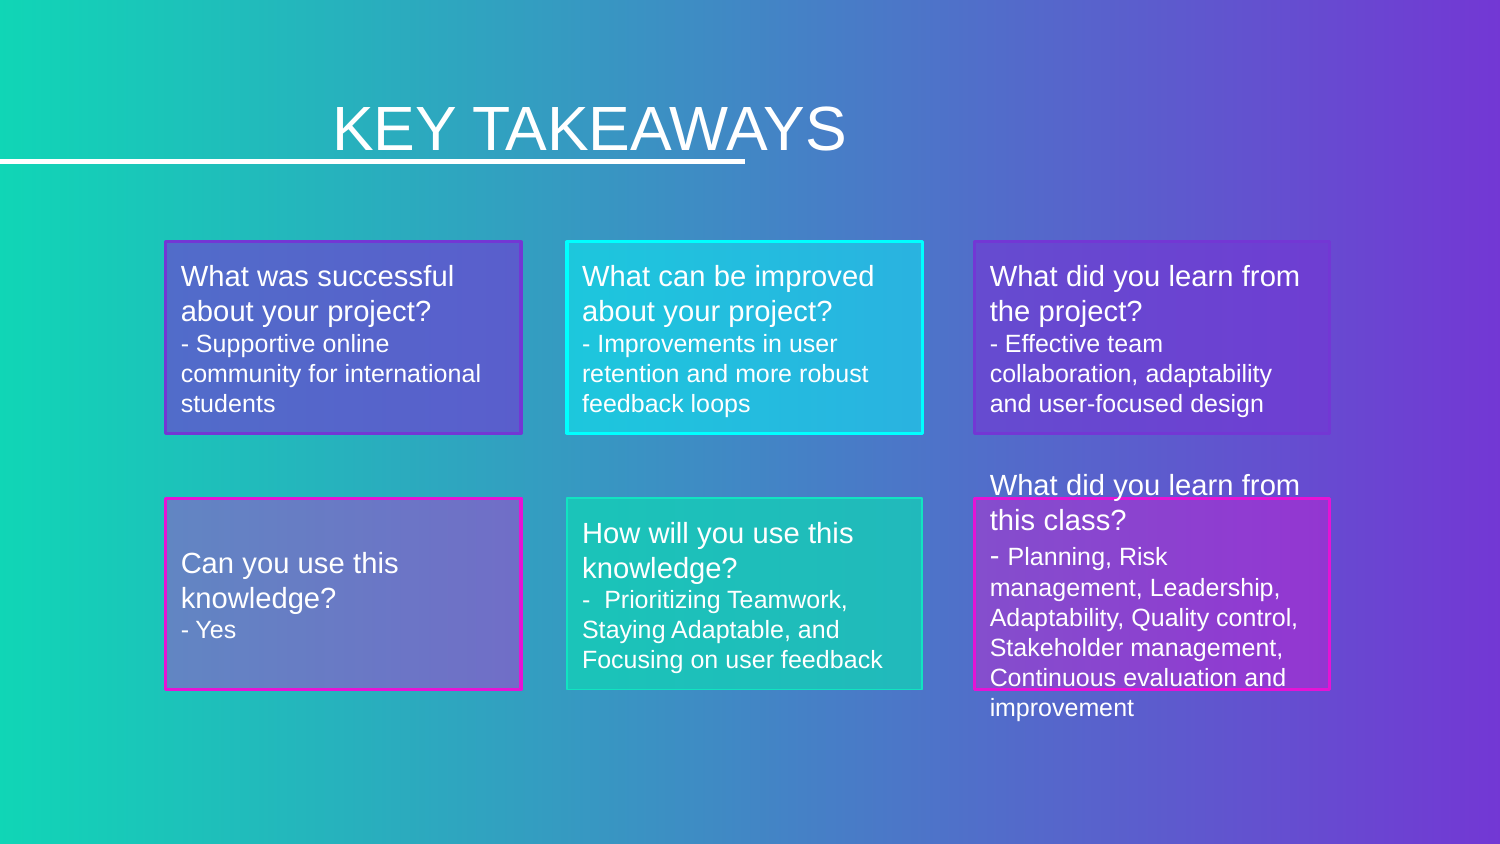

# KEY TAKEAWAYS
What was successful about your project?
- Supportive online community for international students
What can be improved about your project?
- Improvements in user retention and more robust feedback loops
What did you learn from the project?
- Effective team collaboration, adaptability and user-focused design
Can you use this knowledge?
- Yes
How will you use this knowledge?
-  Prioritizing Teamwork, Staying Adaptable, and Focusing on user feedback
What did you learn from this class?
- Planning, Risk management, Leadership, Adaptability, Quality control, Stakeholder management, Continuous evaluation and improvement